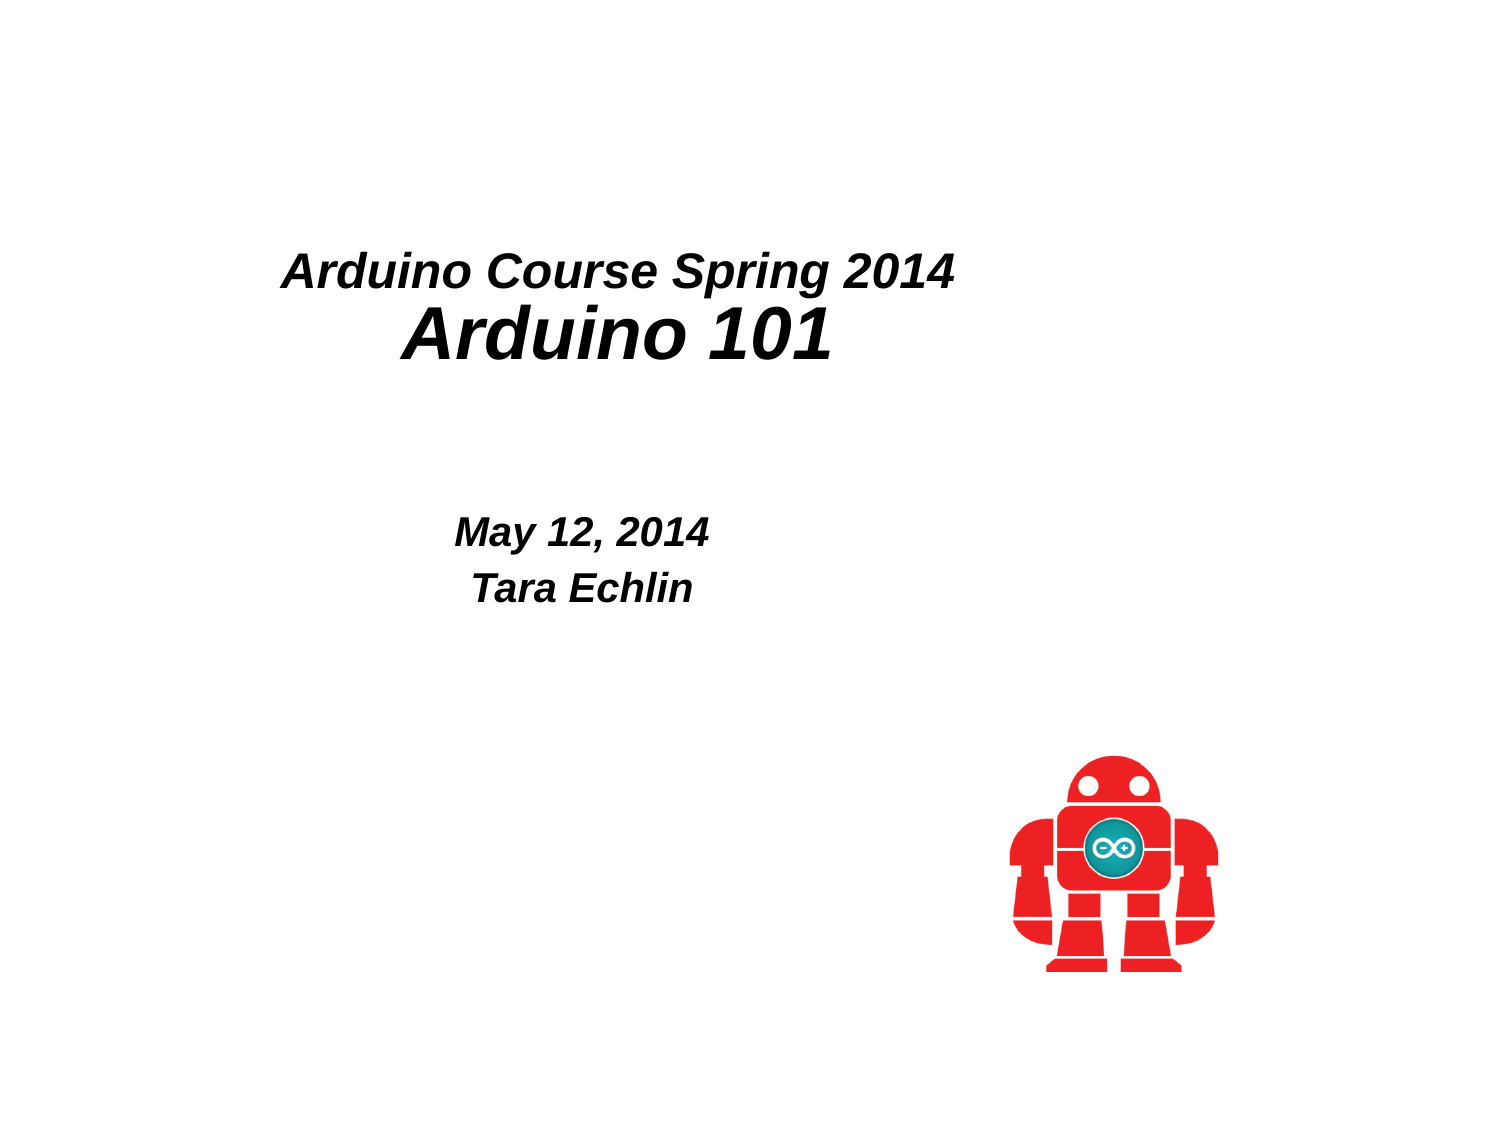

# Arduino Course Spring 2014 Arduino 101
May 12, 2014
Tara Echlin